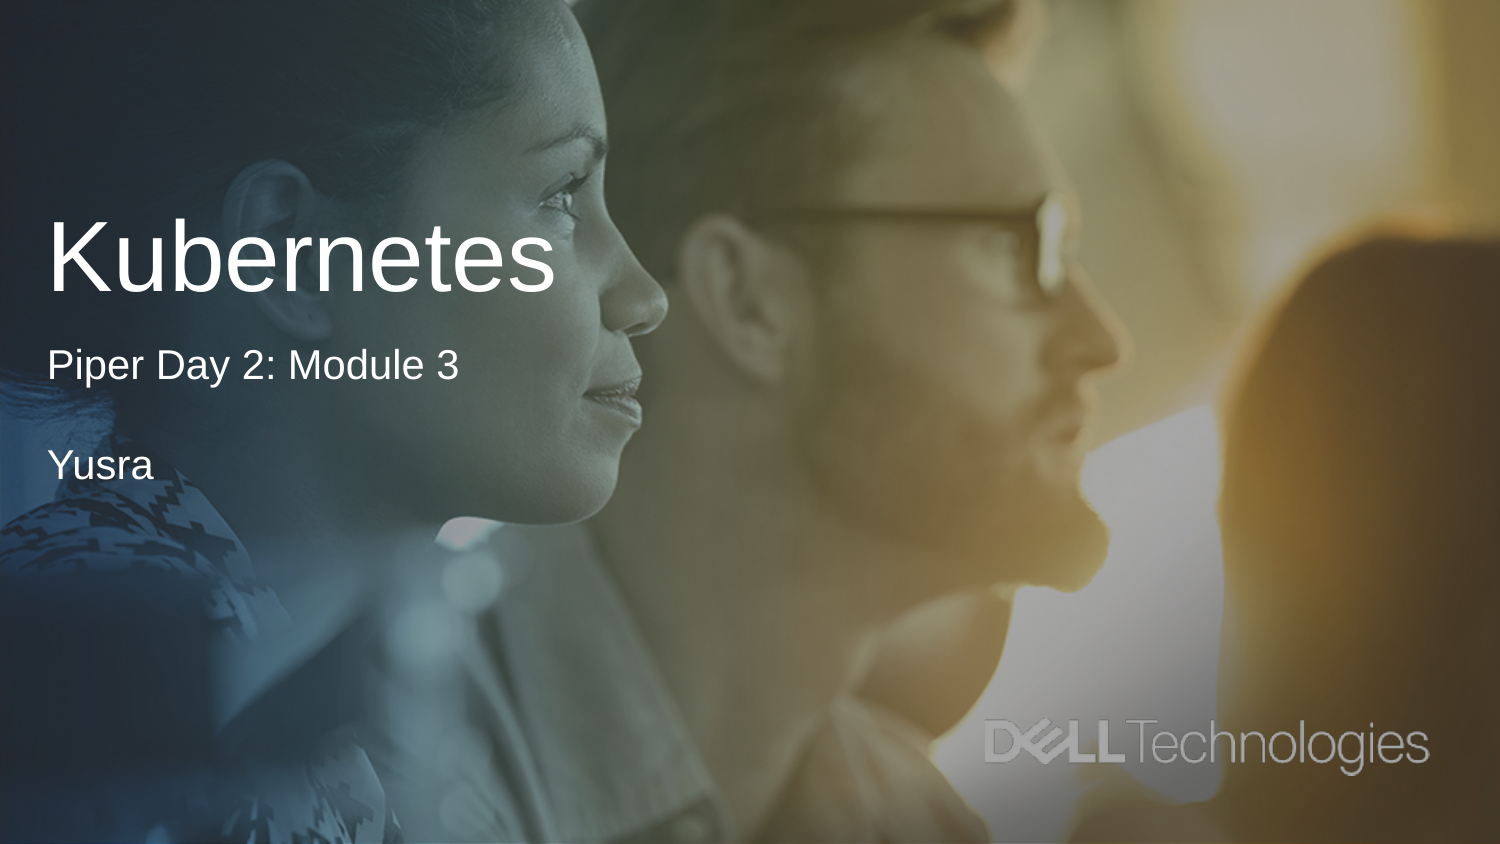

# Kubernetes
Piper Day 2: Module 3

Yusra